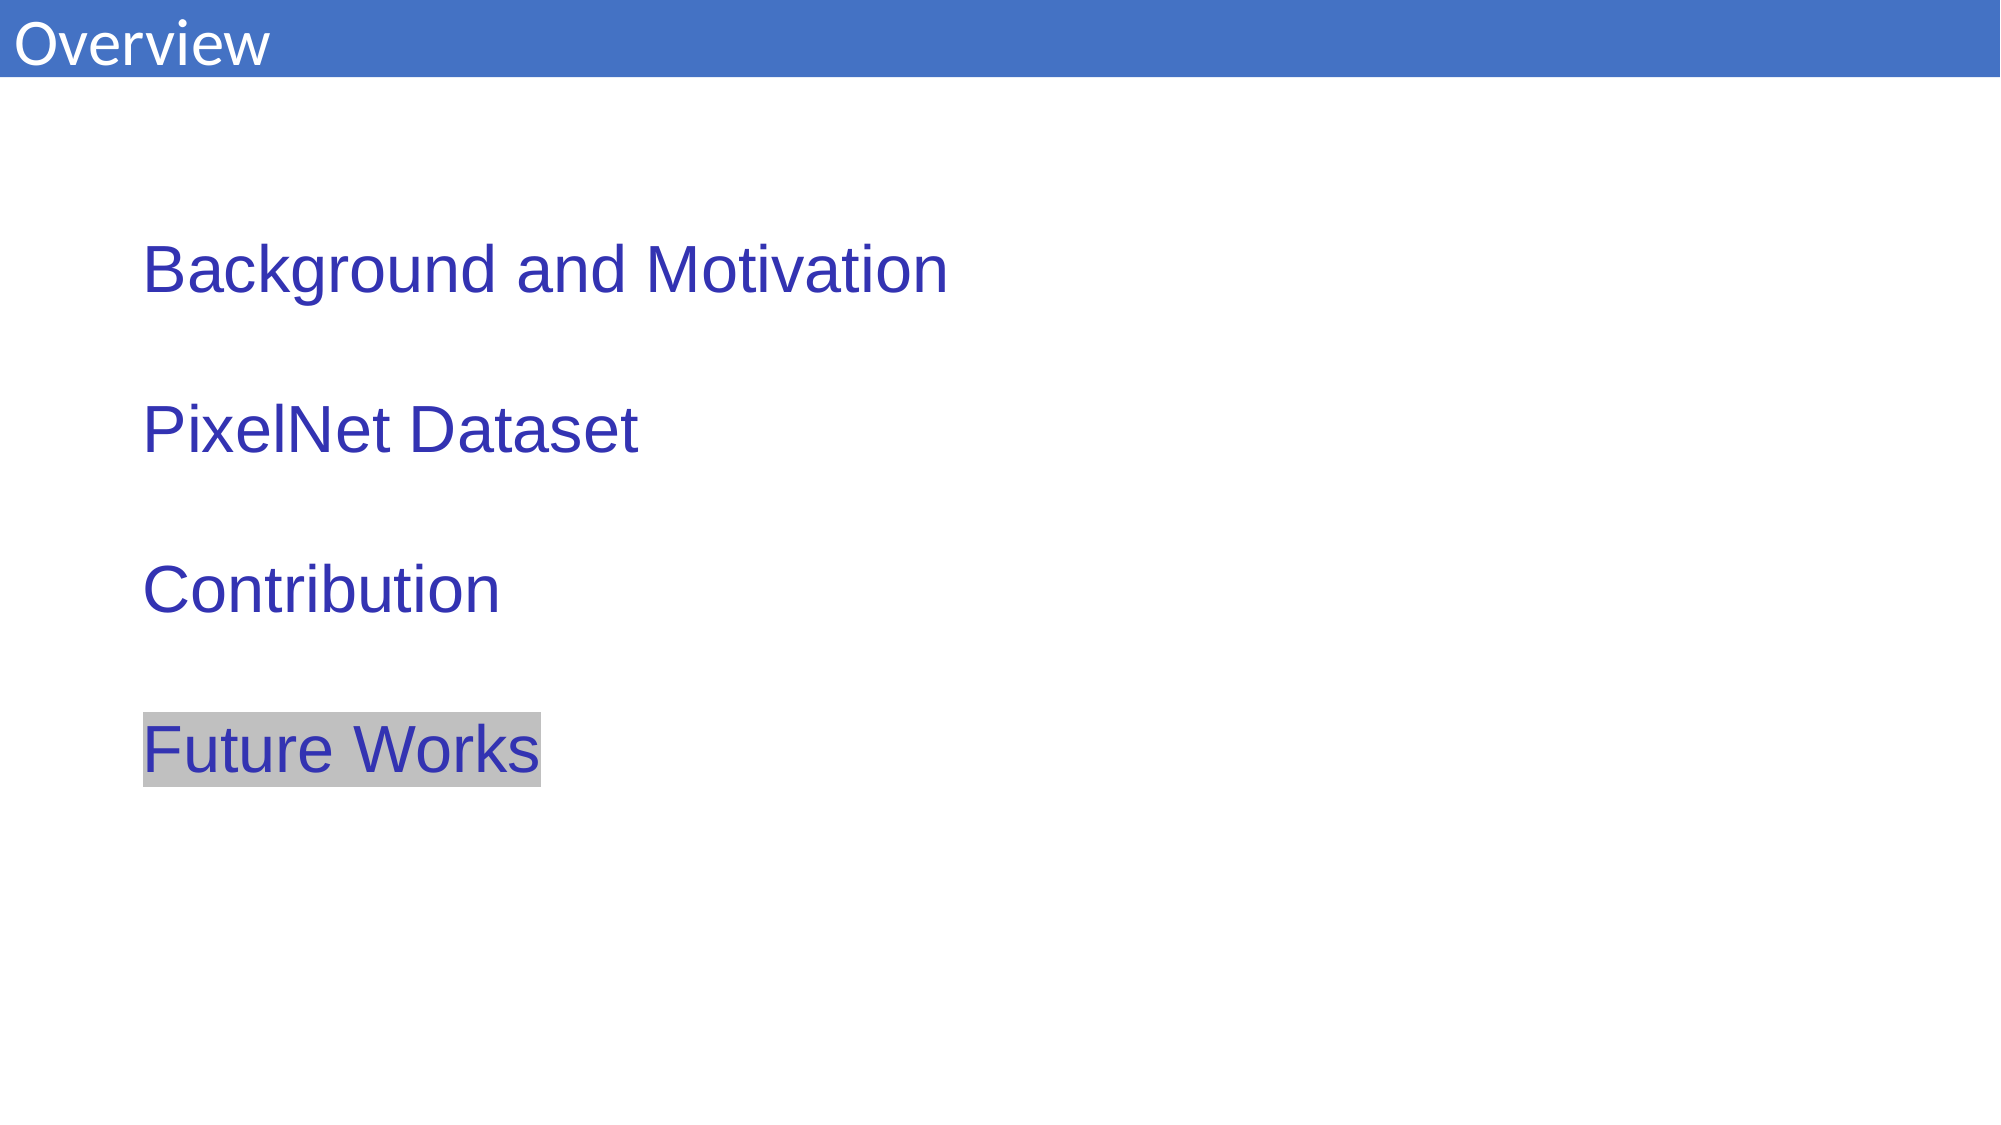

Overview
Background and Motivation

PixelNet Dataset

Contribution

Future Works